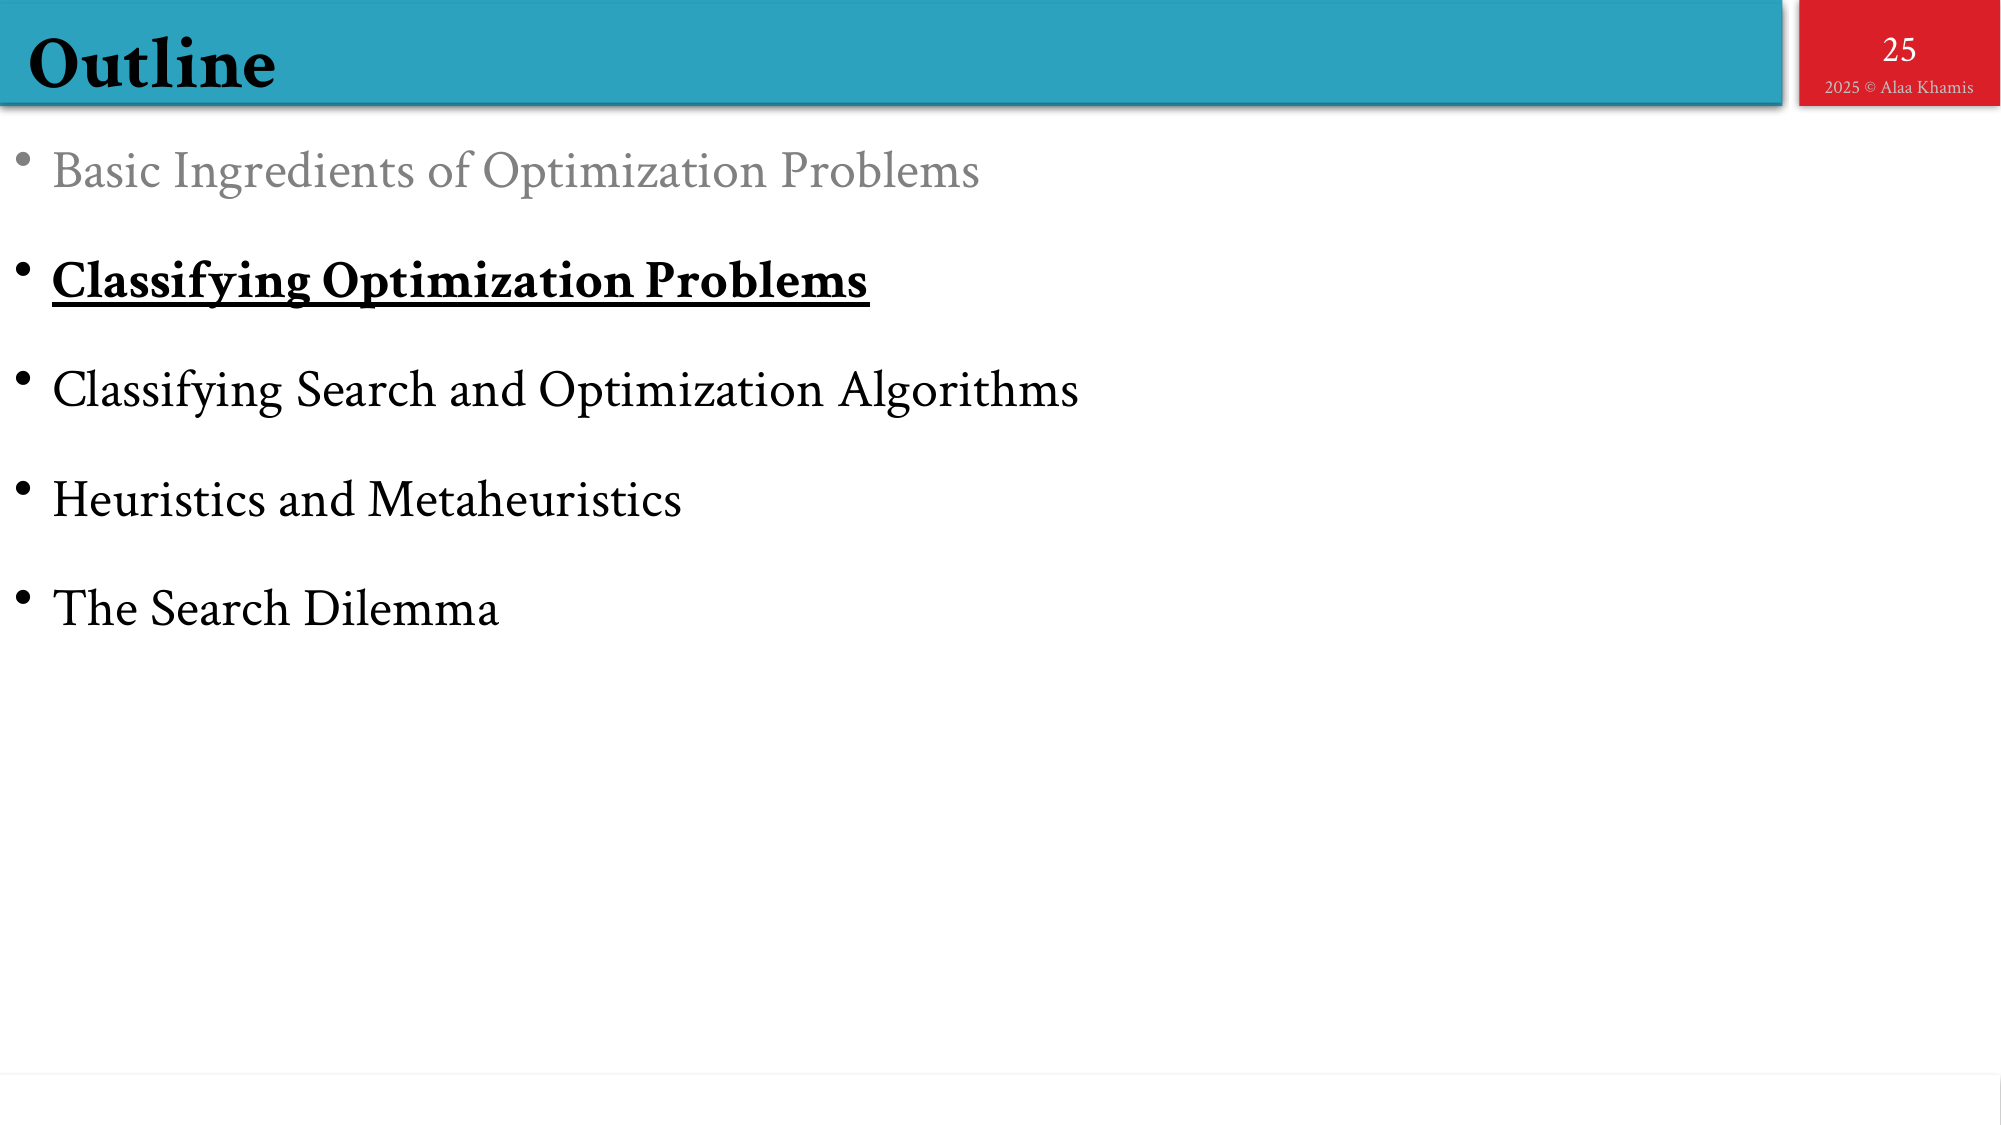

Outline
Basic Ingredients of Optimization Problems
Classifying Optimization Problems
Classifying Search and Optimization Algorithms
Heuristics and Metaheuristics
The Search Dilemma